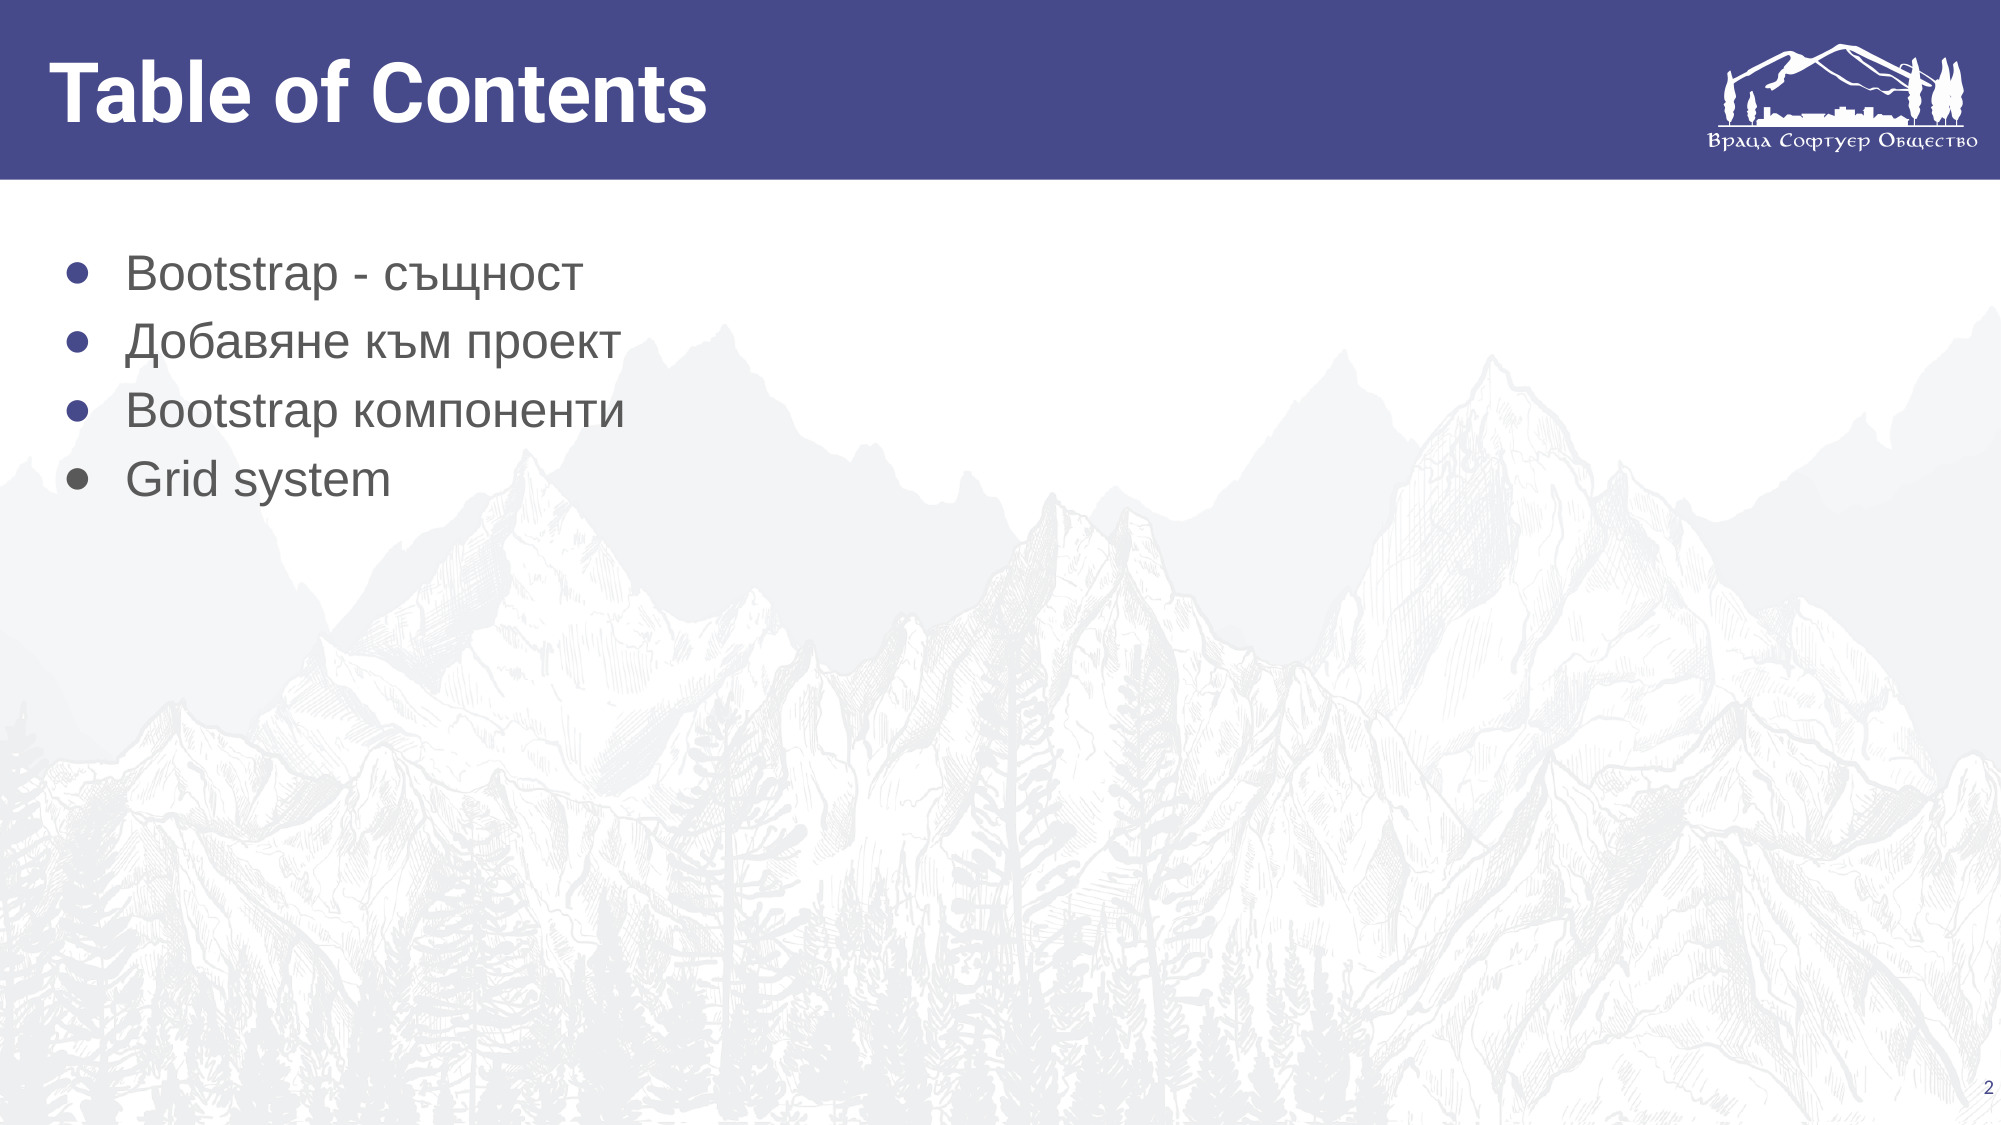

# Table of Contents
Bootstrap - същност
Добавяне към проект
Bootstrap компоненти
Grid system
2